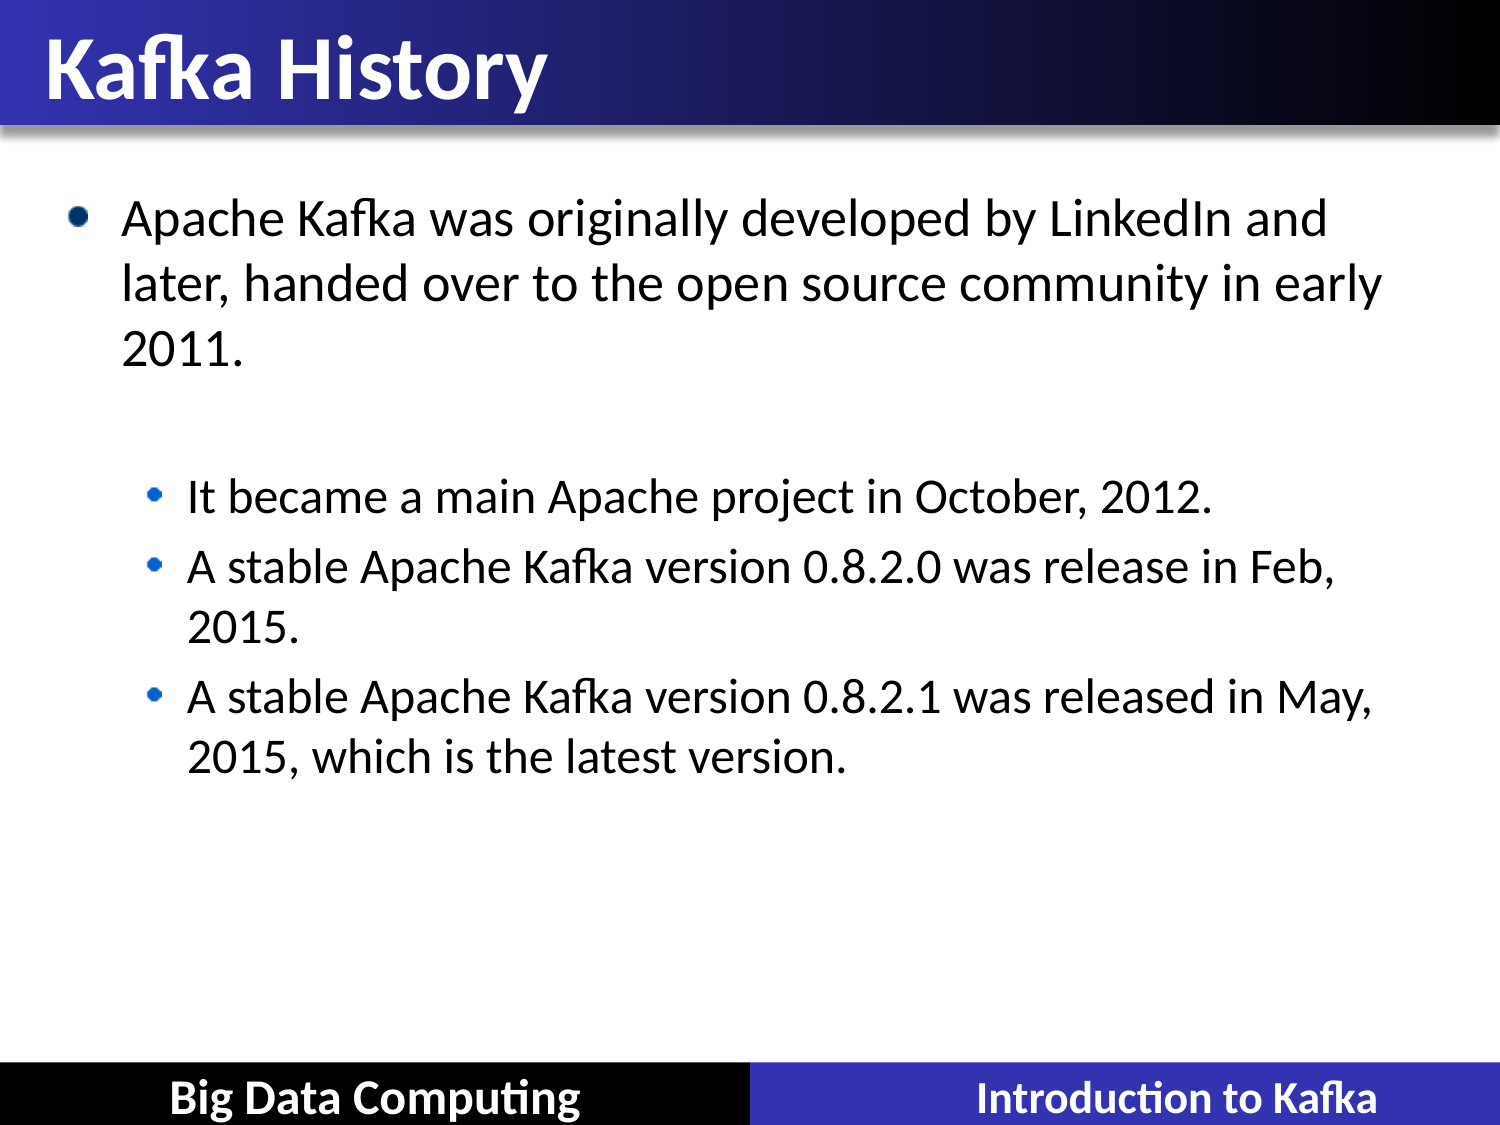

# Kafka History
Apache Kafka was originally developed by LinkedIn and later, handed over to the open source community in early 2011.

It became a main Apache project in October, 2012.
A stable Apache Kafka version 0.8.2.0 was release in Feb, 2015.
A stable Apache Kafka version 0.8.2.1 was released in May, 2015, which is the latest version.
Introduction to Kafka
Big Data Computing